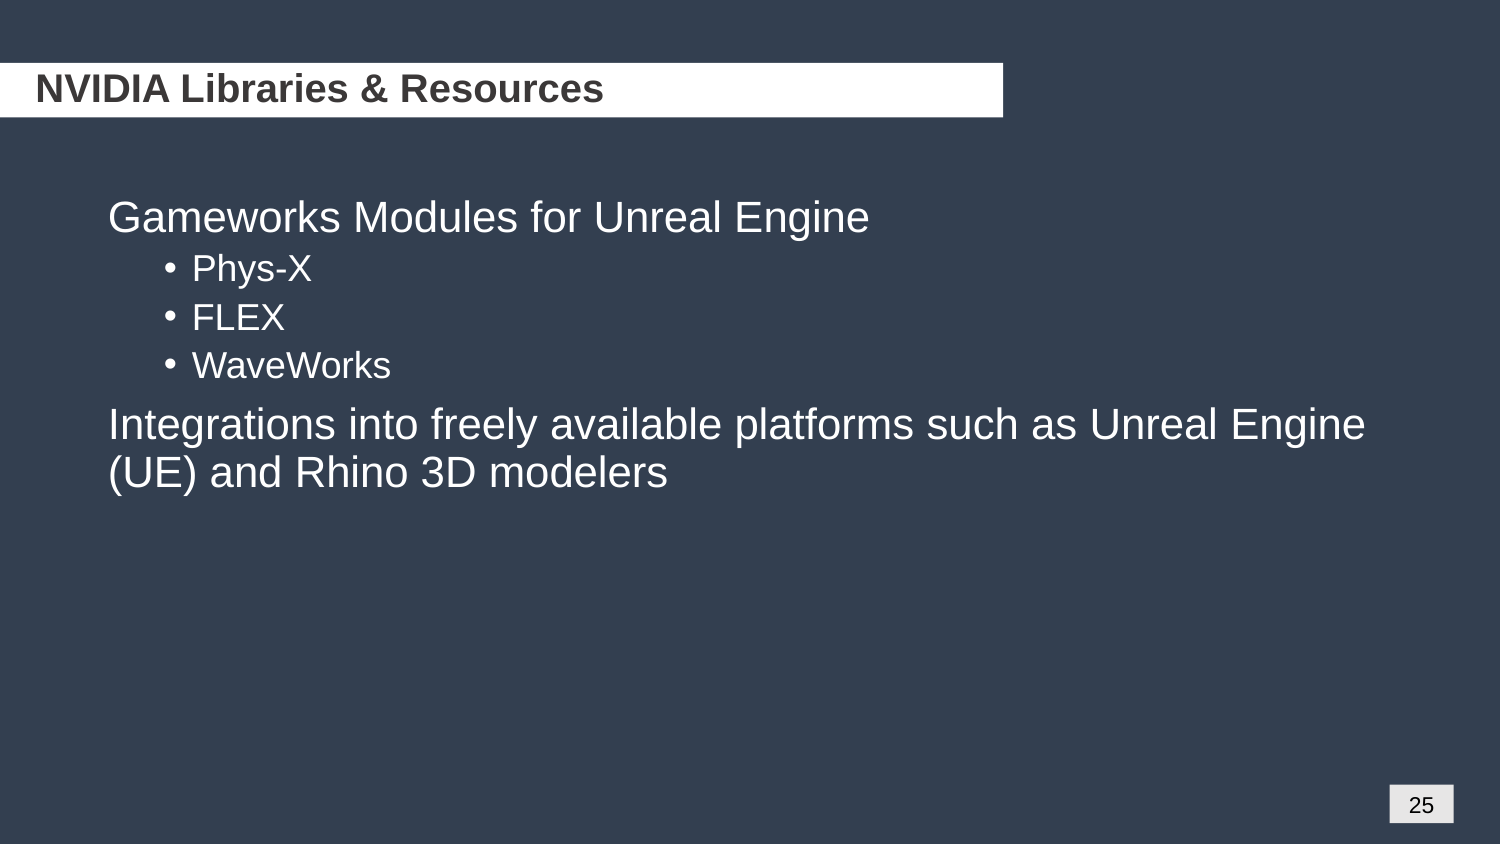

# NVIDIA Libraries & Resources
Gameworks Modules for Unreal Engine
Phys-X
FLEX
WaveWorks
Integrations into freely available platforms such as Unreal Engine (UE) and Rhino 3D modelers